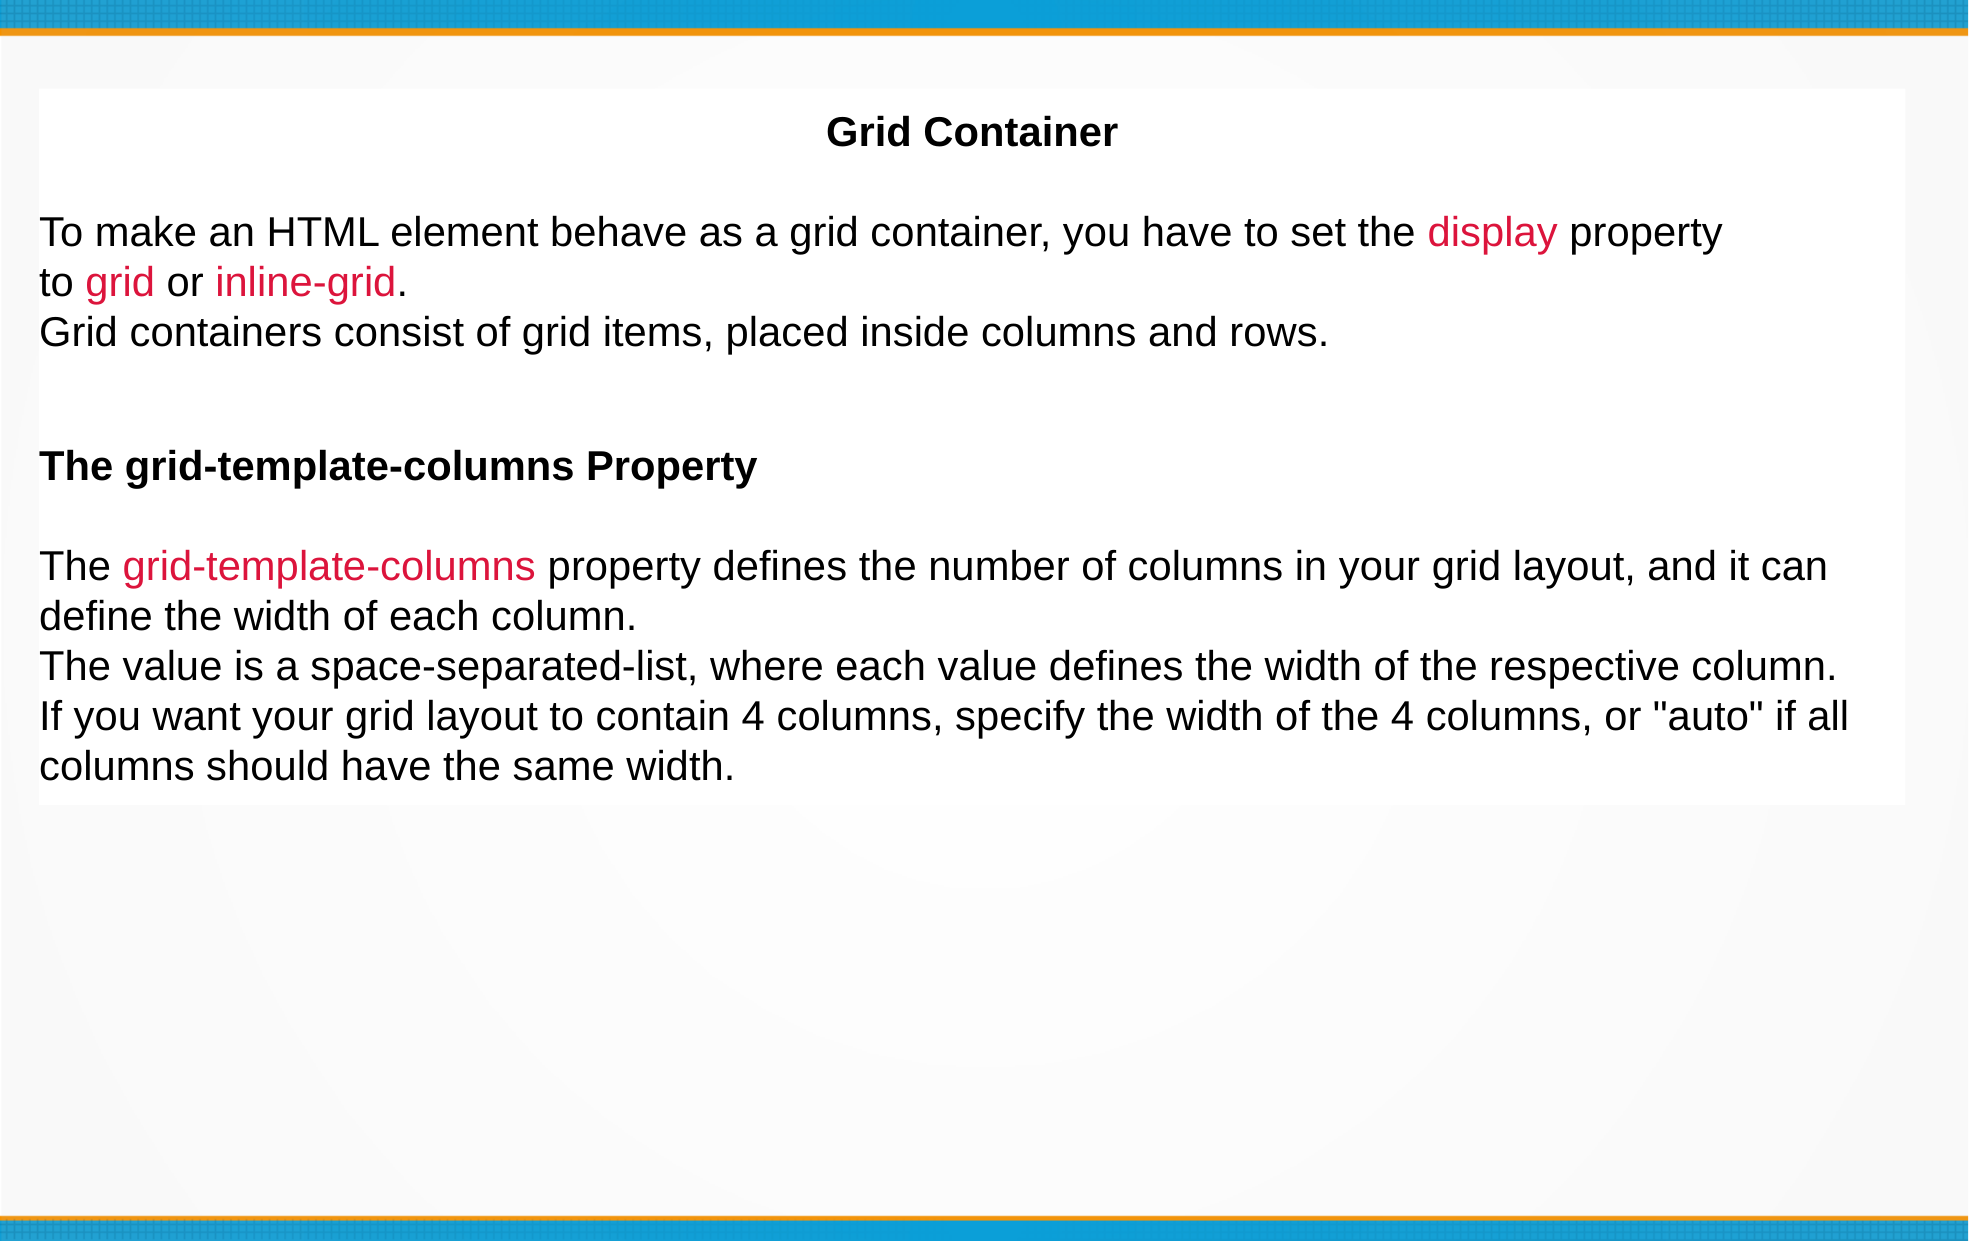

Grid Container

To make an HTML element behave as a grid container, you have to set the display property to grid or inline-grid.
Grid containers consist of grid items, placed inside columns and rows.

The grid-template-columns Property

The grid-template-columns property defines the number of columns in your grid layout, and it can define the width of each column.
The value is a space-separated-list, where each value defines the width of the respective column.
If you want your grid layout to contain 4 columns, specify the width of the 4 columns, or "auto" if all columns should have the same width.